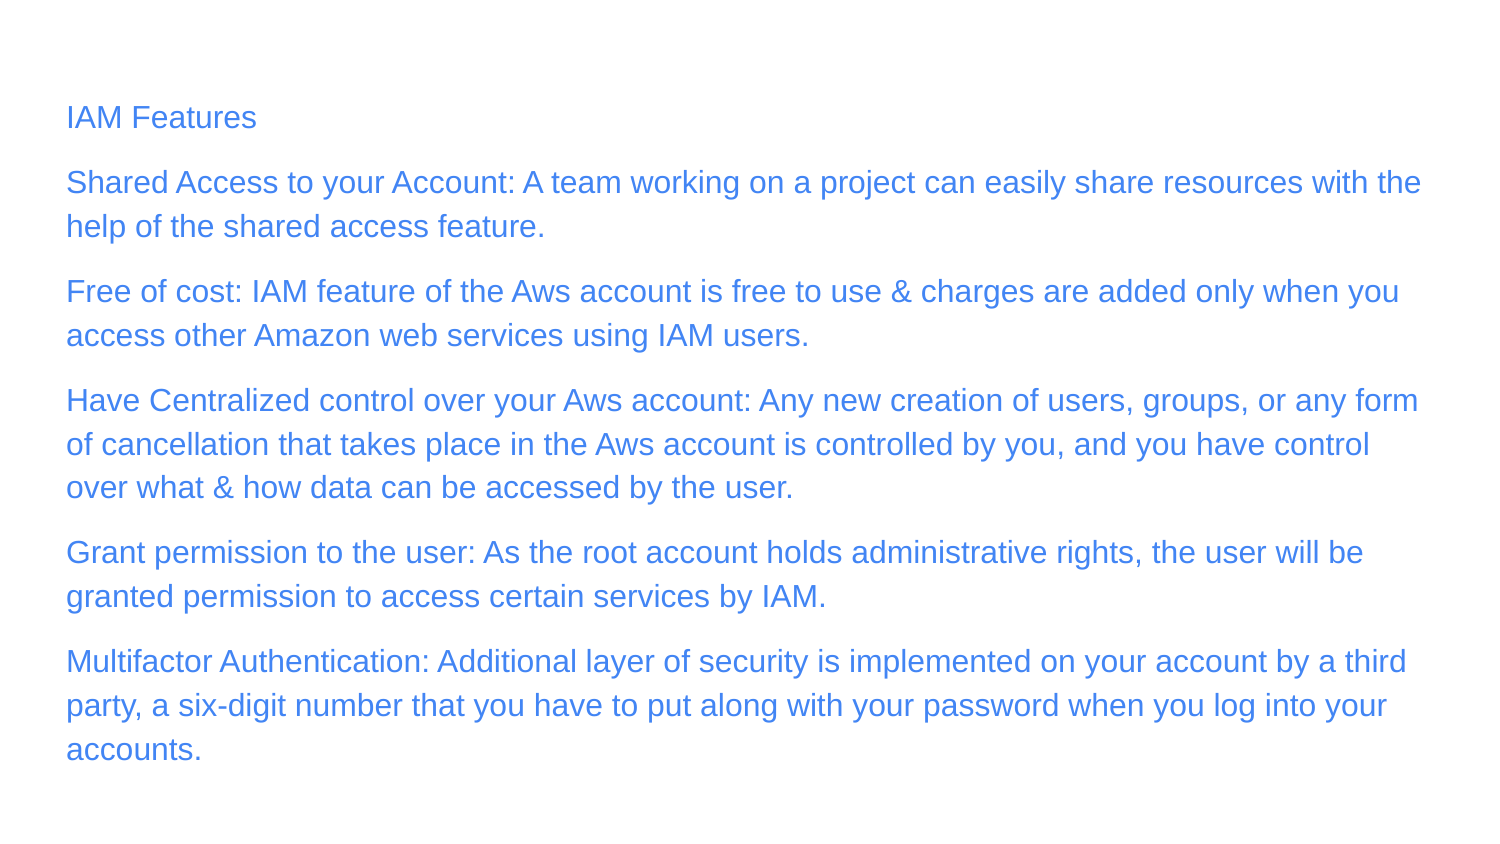

IAM Features
Shared Access to your Account: A team working on a project can easily share resources with the help of the shared access feature.
Free of cost: IAM feature of the Aws account is free to use & charges are added only when you access other Amazon web services using IAM users.
Have Centralized control over your Aws account: Any new creation of users, groups, or any form of cancellation that takes place in the Aws account is controlled by you, and you have control over what & how data can be accessed by the user.
Grant permission to the user: As the root account holds administrative rights, the user will be granted permission to access certain services by IAM.
Multifactor Authentication: Additional layer of security is implemented on your account by a third party, a six-digit number that you have to put along with your password when you log into your accounts.